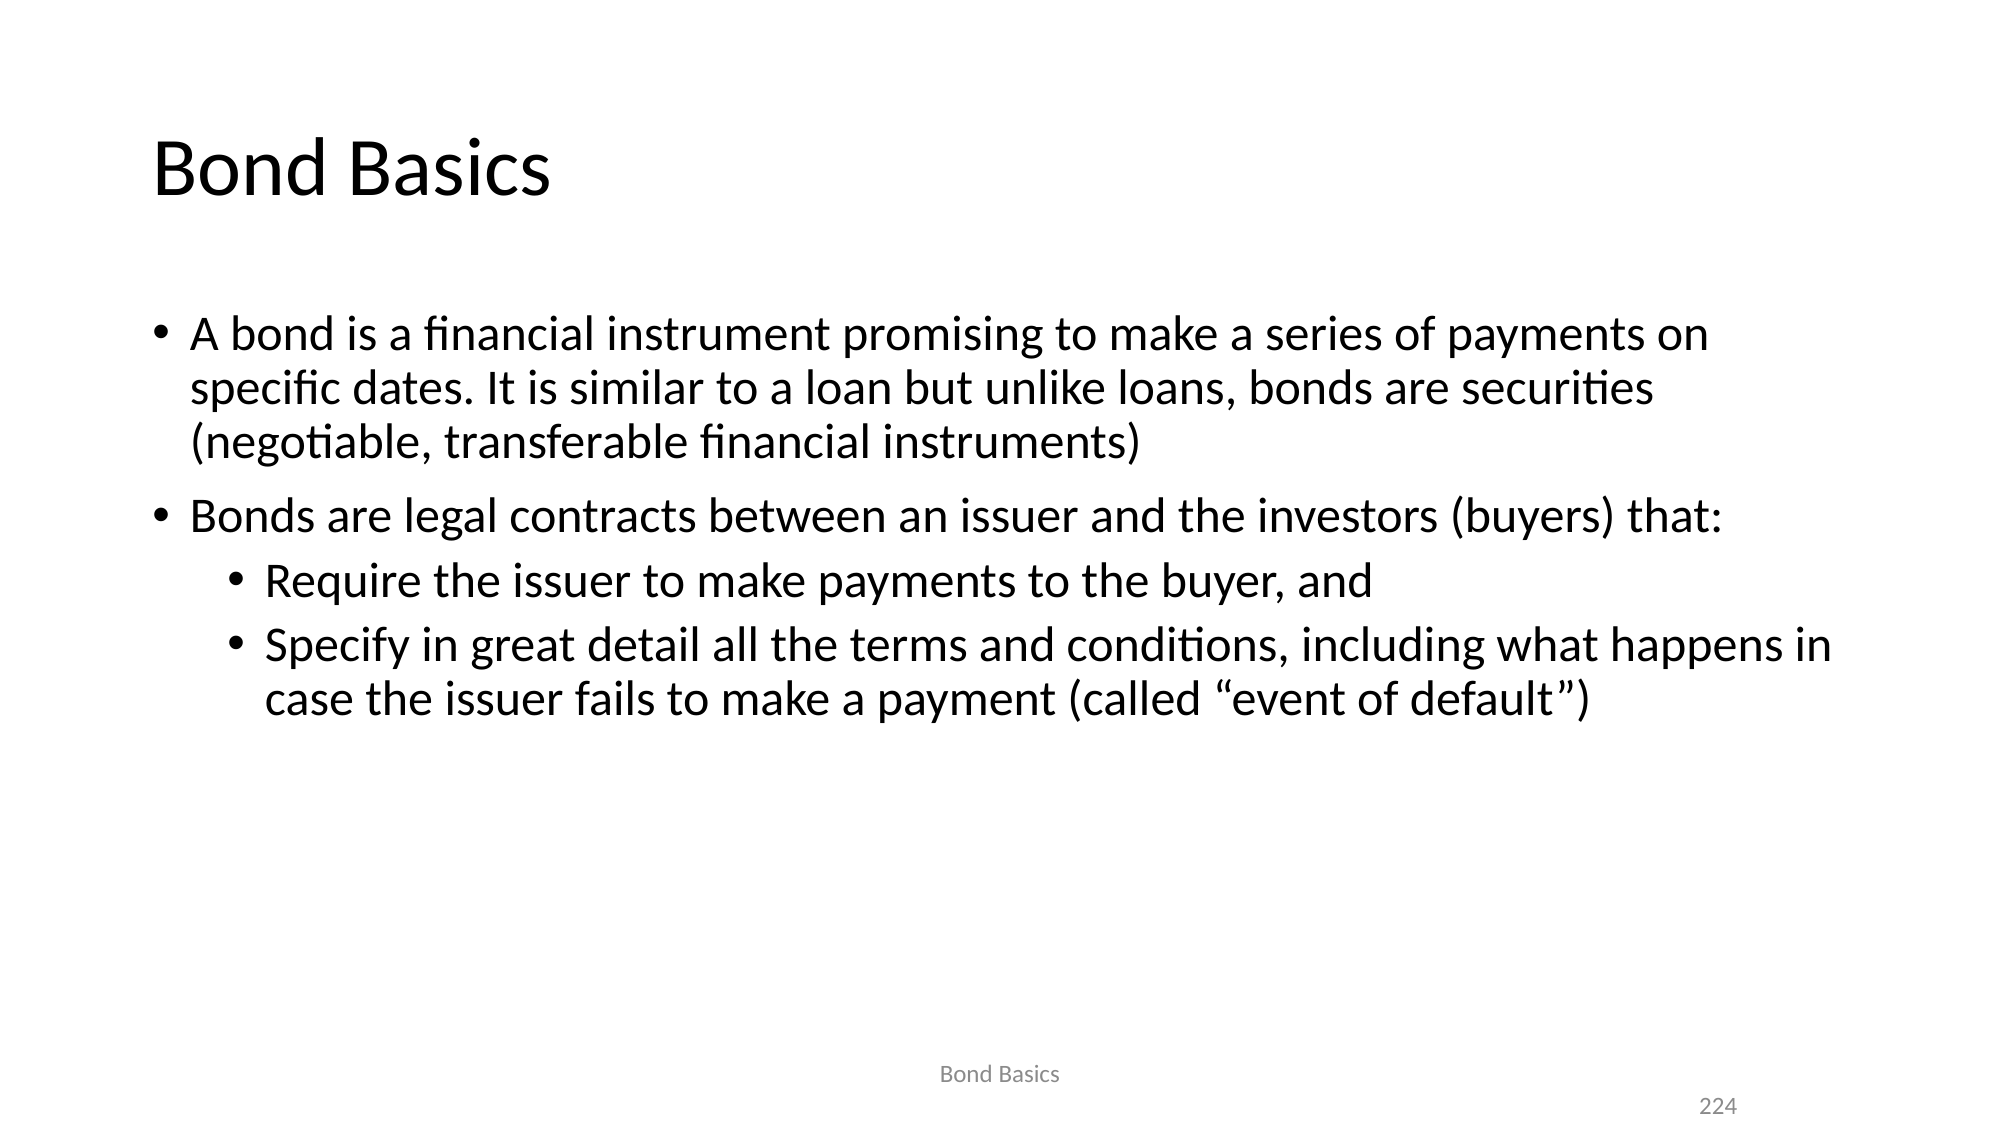

# Bond Basics
A bond is a financial instrument promising to make a series of payments on specific dates. It is similar to a loan but unlike loans, bonds are securities (negotiable, transferable financial instruments)
Bonds are legal contracts between an issuer and the investors (buyers) that:
Require the issuer to make payments to the buyer, and
Specify in great detail all the terms and conditions, including what happens in case the issuer fails to make a payment (called “event of default”)
Bond Basics
224